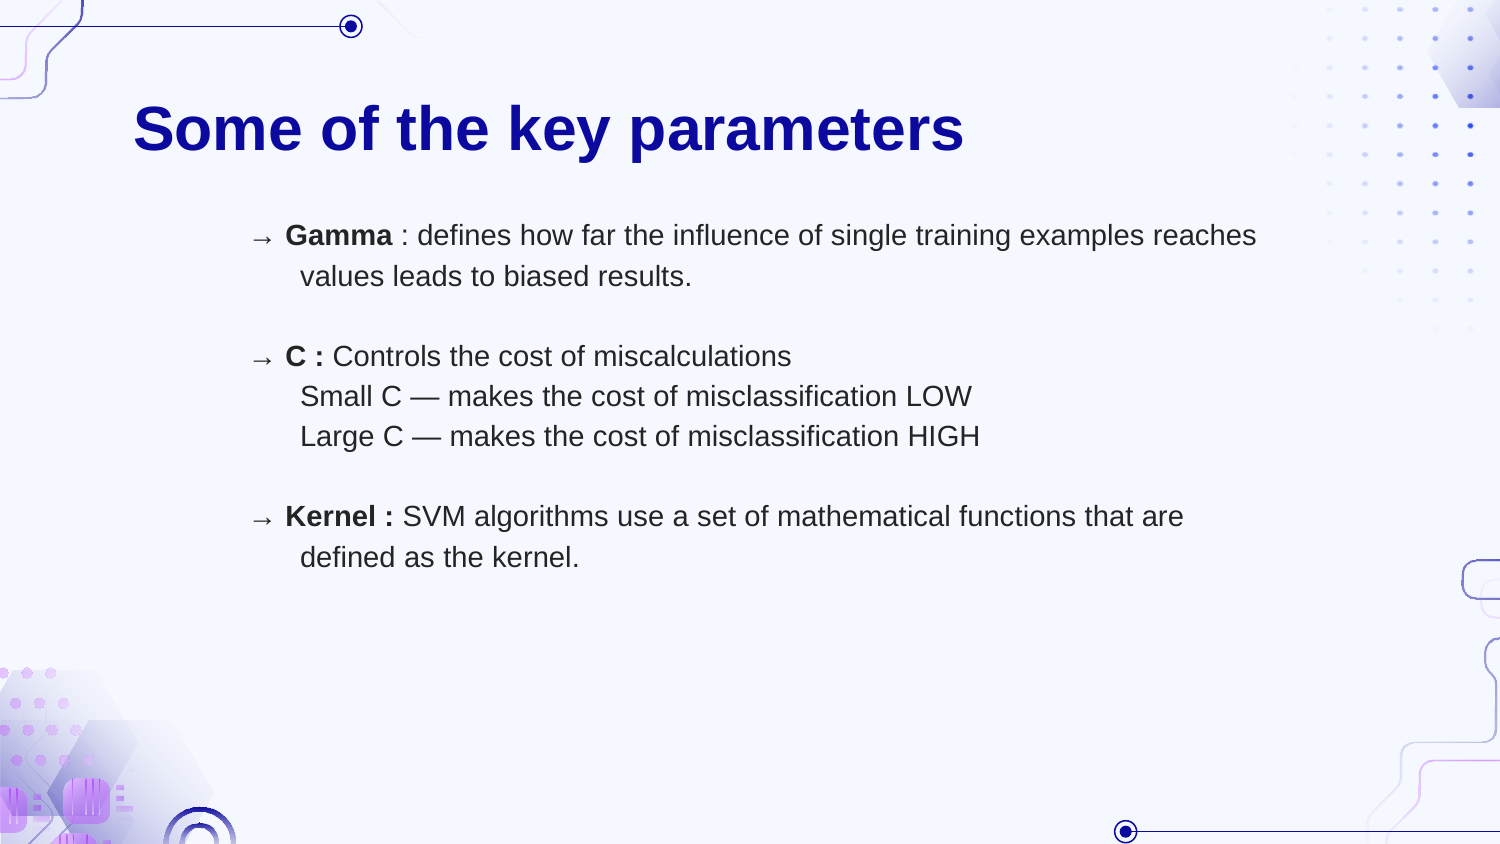

# Some of the key parameters
→ Gamma : defines how far the influence of single training examples reaches values leads to biased results.

→ C : Controls the cost of miscalculations
Small C — makes the cost of misclassification LOW
Large C — makes the cost of misclassification HIGH

→ Kernel : SVM algorithms use a set of mathematical functions that are defined as the kernel.